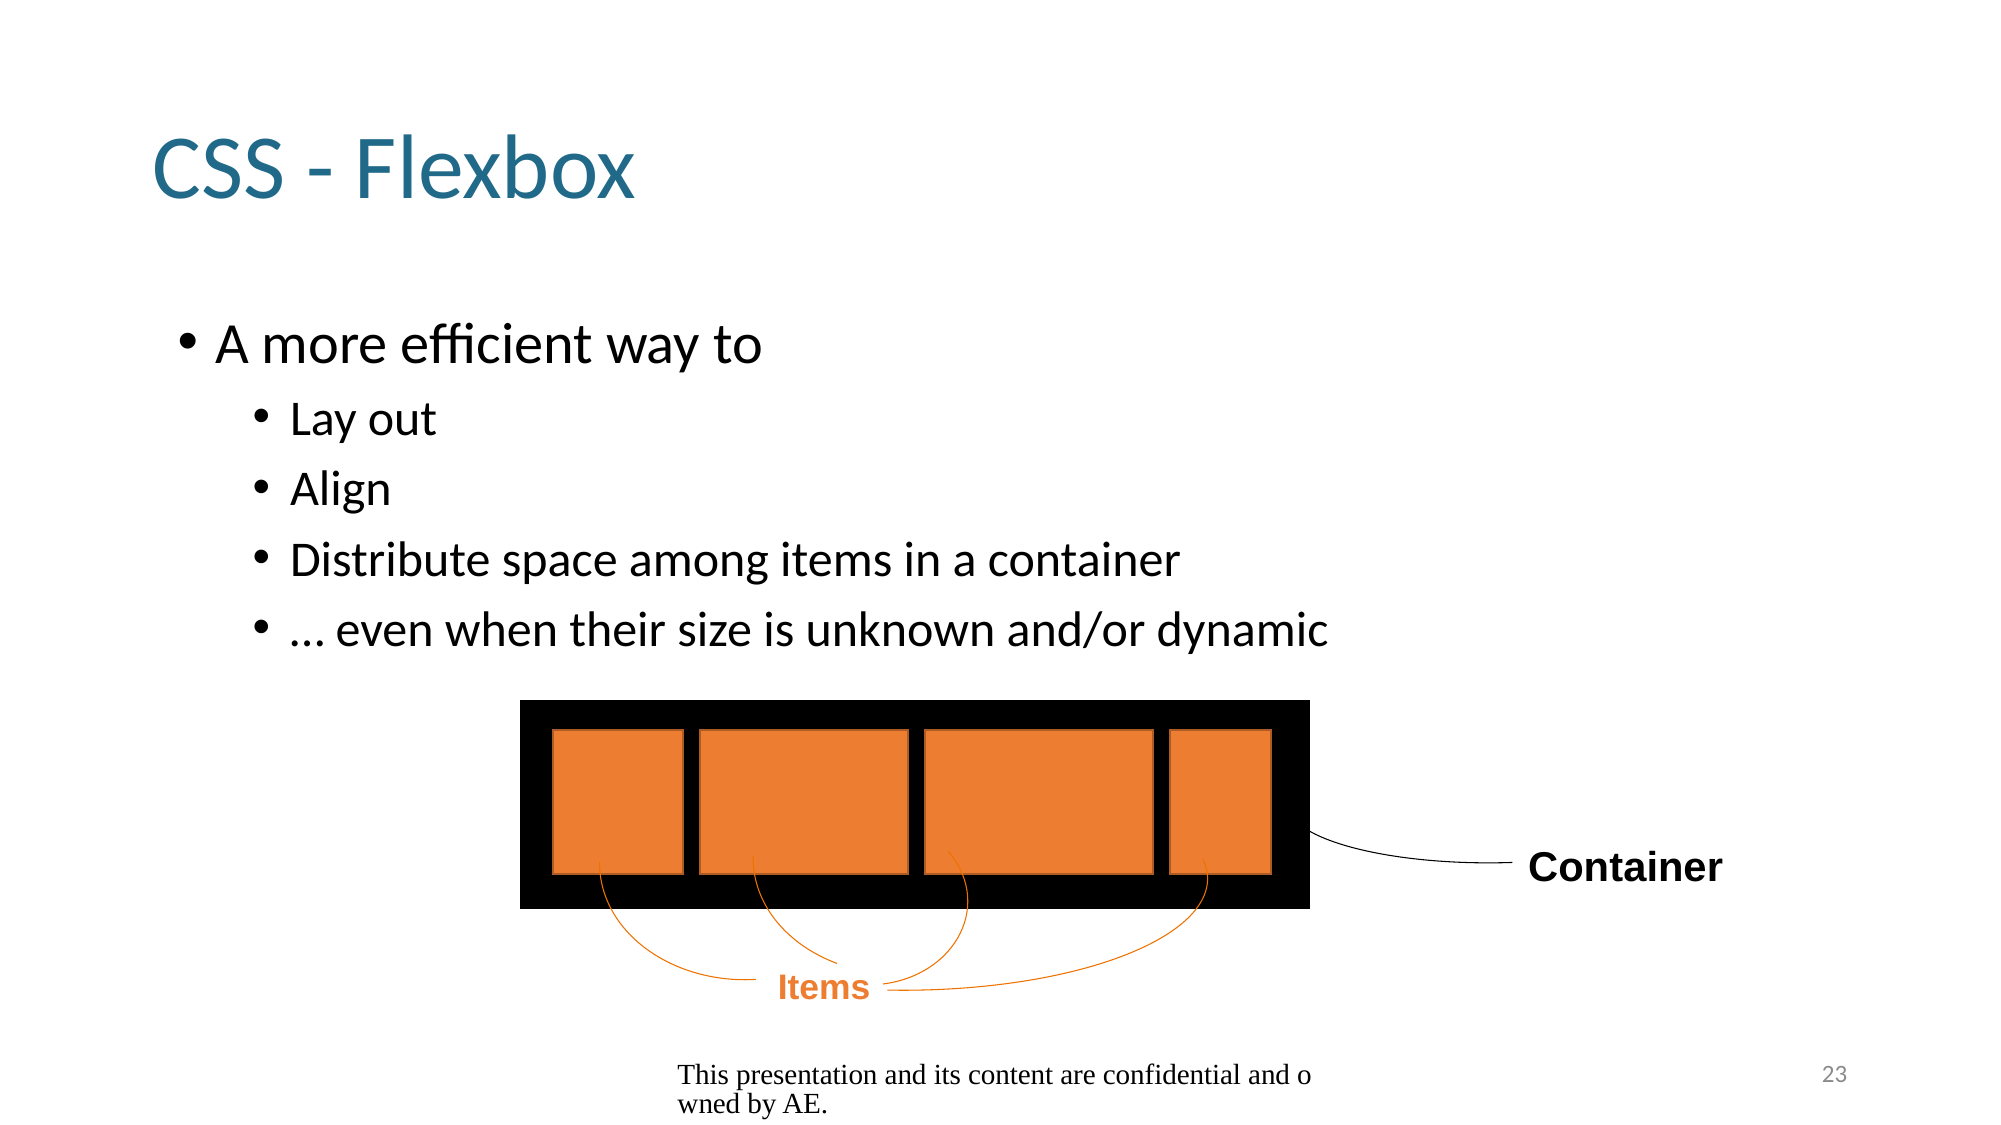

# CSS - Flexbox
A more efficient way to
Lay out
Align
Distribute space among items in a container
… even when their size is unknown and/or dynamic

Container

Items
This presentation and its content are confidential and owned by AE.
23